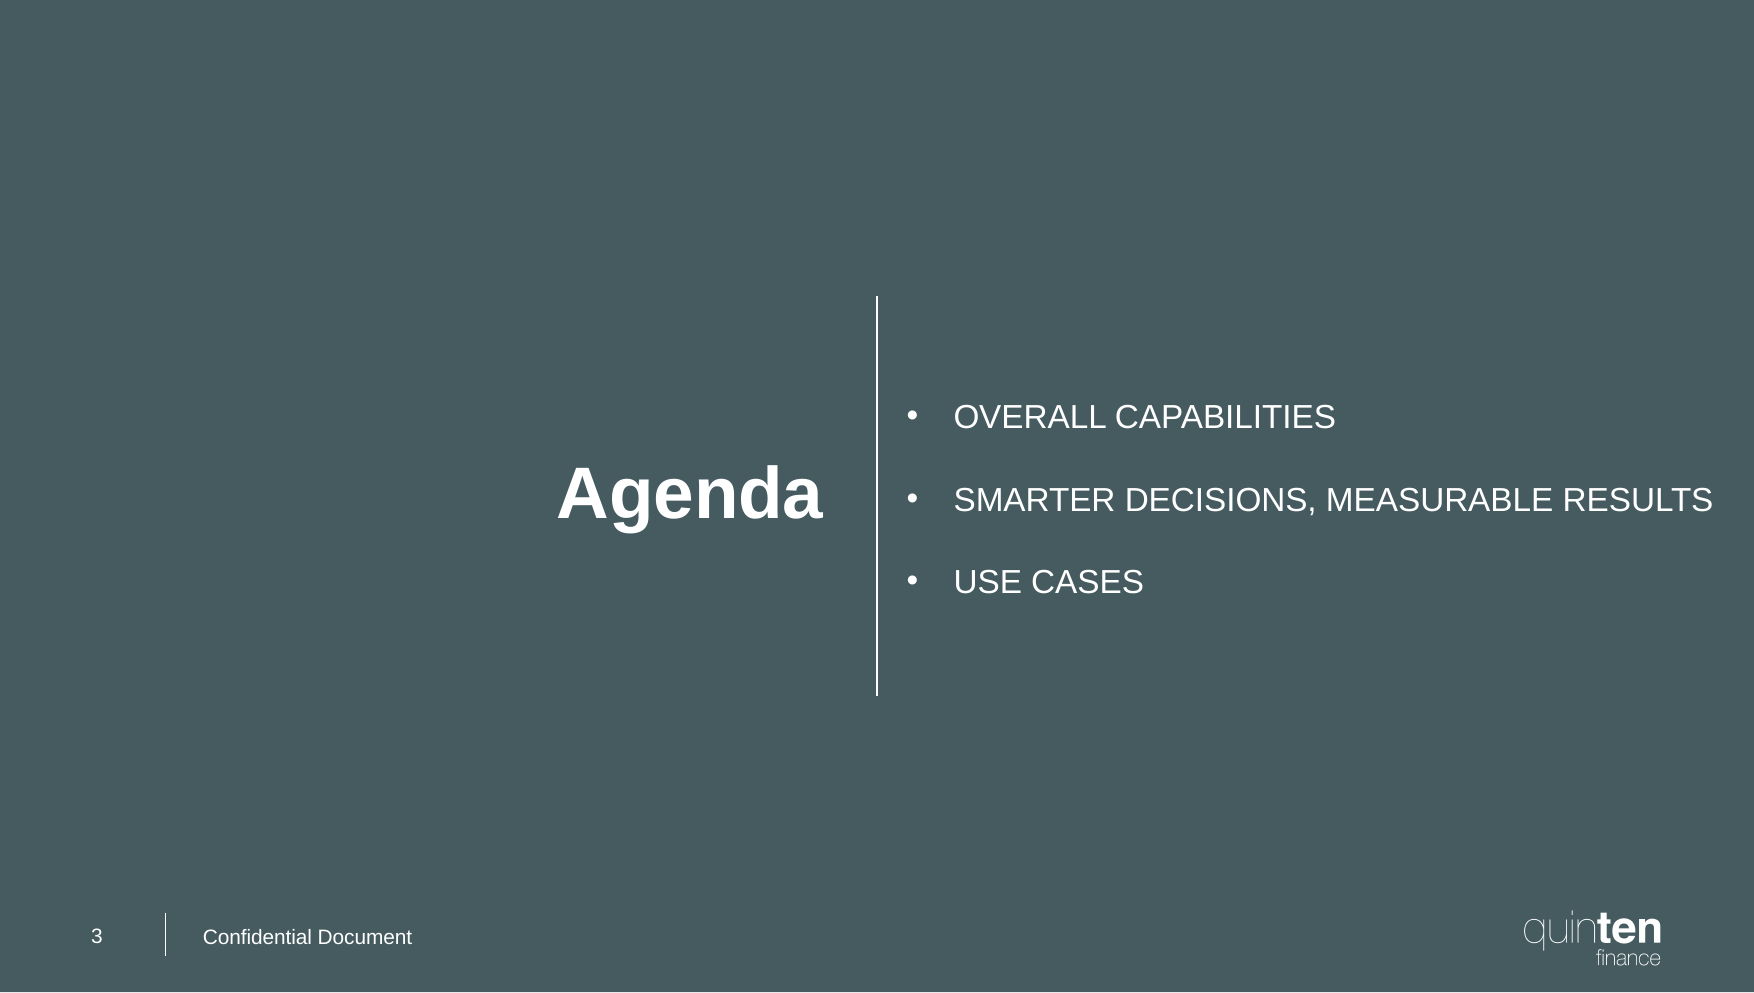

Agenda
OVERALL CAPABILITIES
SMARTER DECISIONS, MEASURABLE RESULTS
USE CASES